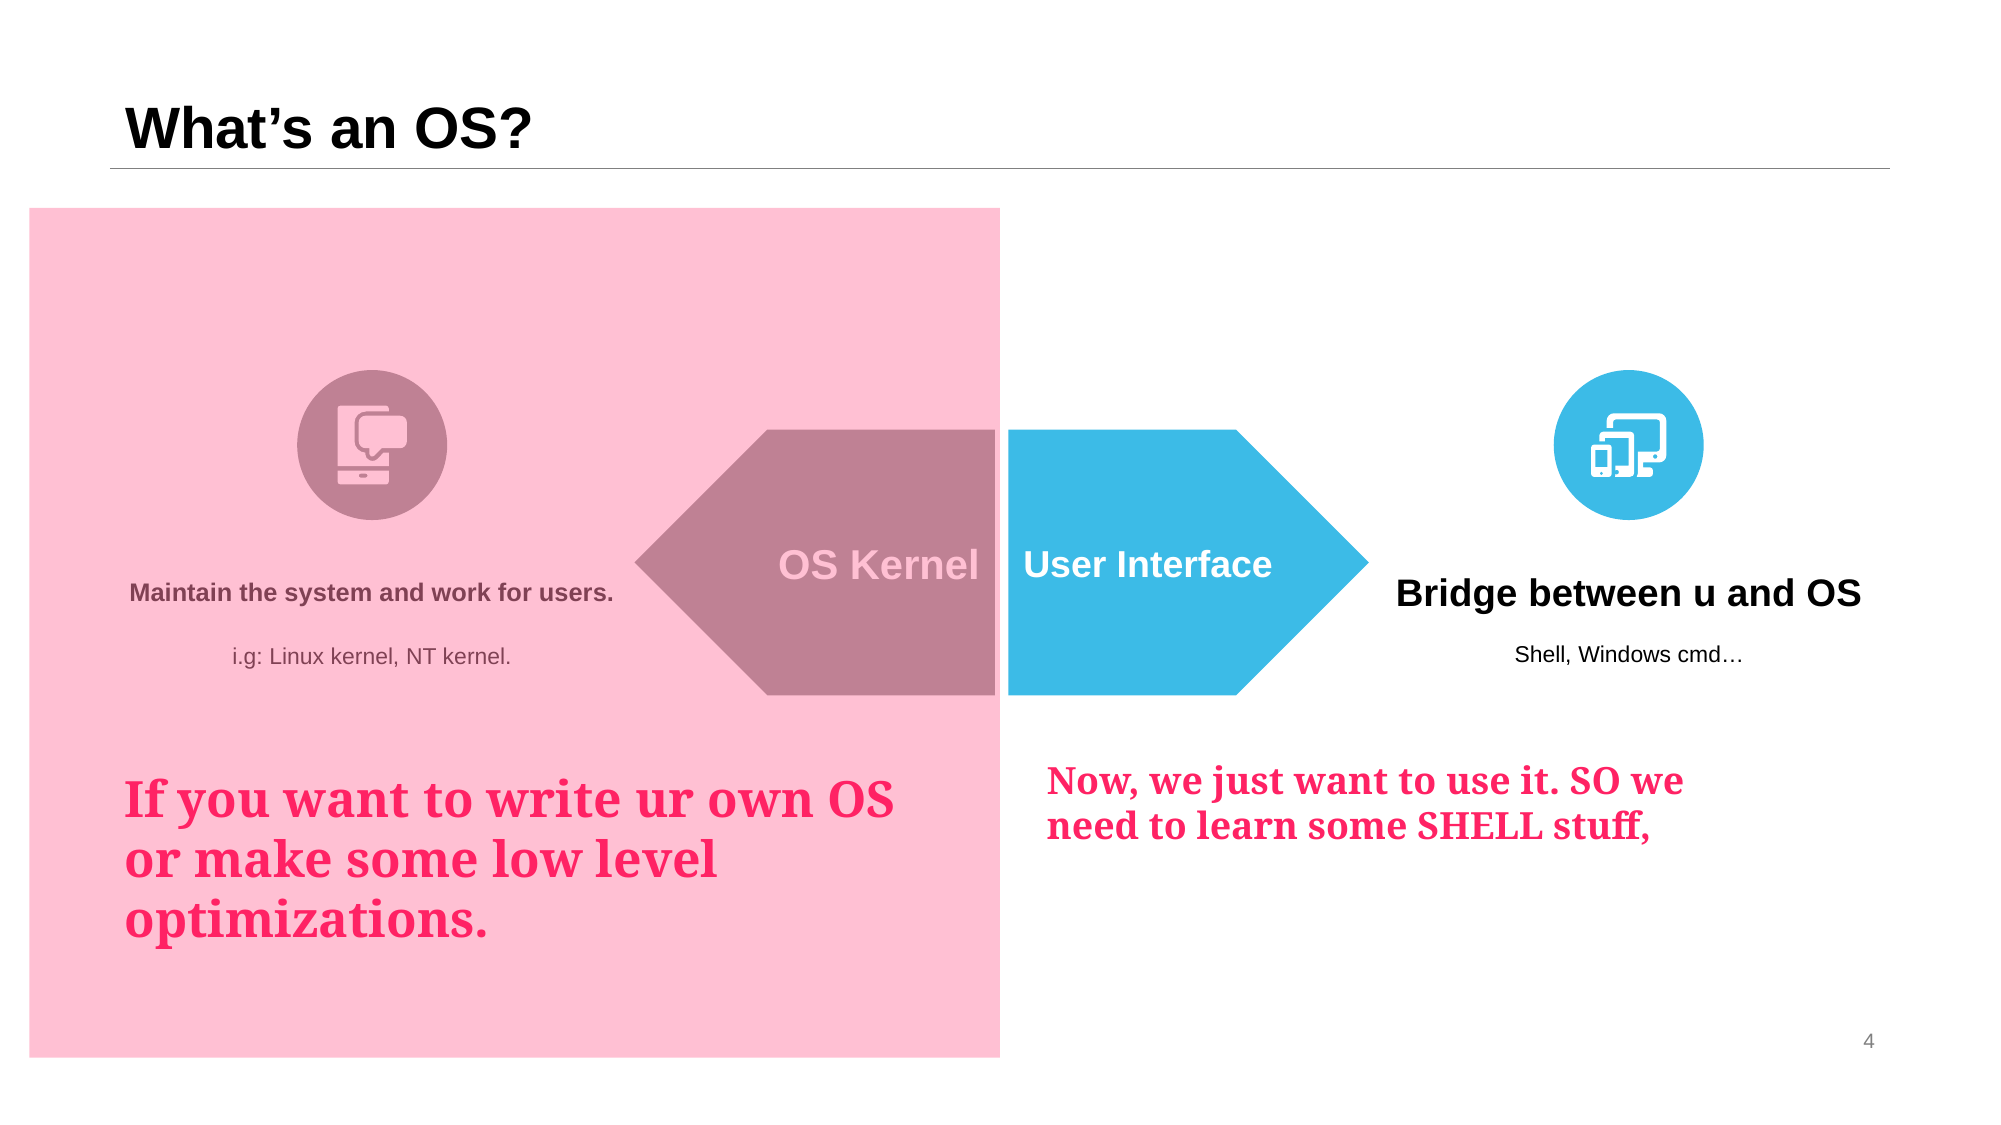

# What’s an OS?

OS Kernel
User Interface
Bridge between u and OS
Maintain the system and work for users.
Shell, Windows cmd…
i.g: Linux kernel, NT kernel.
Now, we just want to use it. SO we need to learn some SHELL stuff,
If you want to write ur own OS or make some low level optimizations.
4